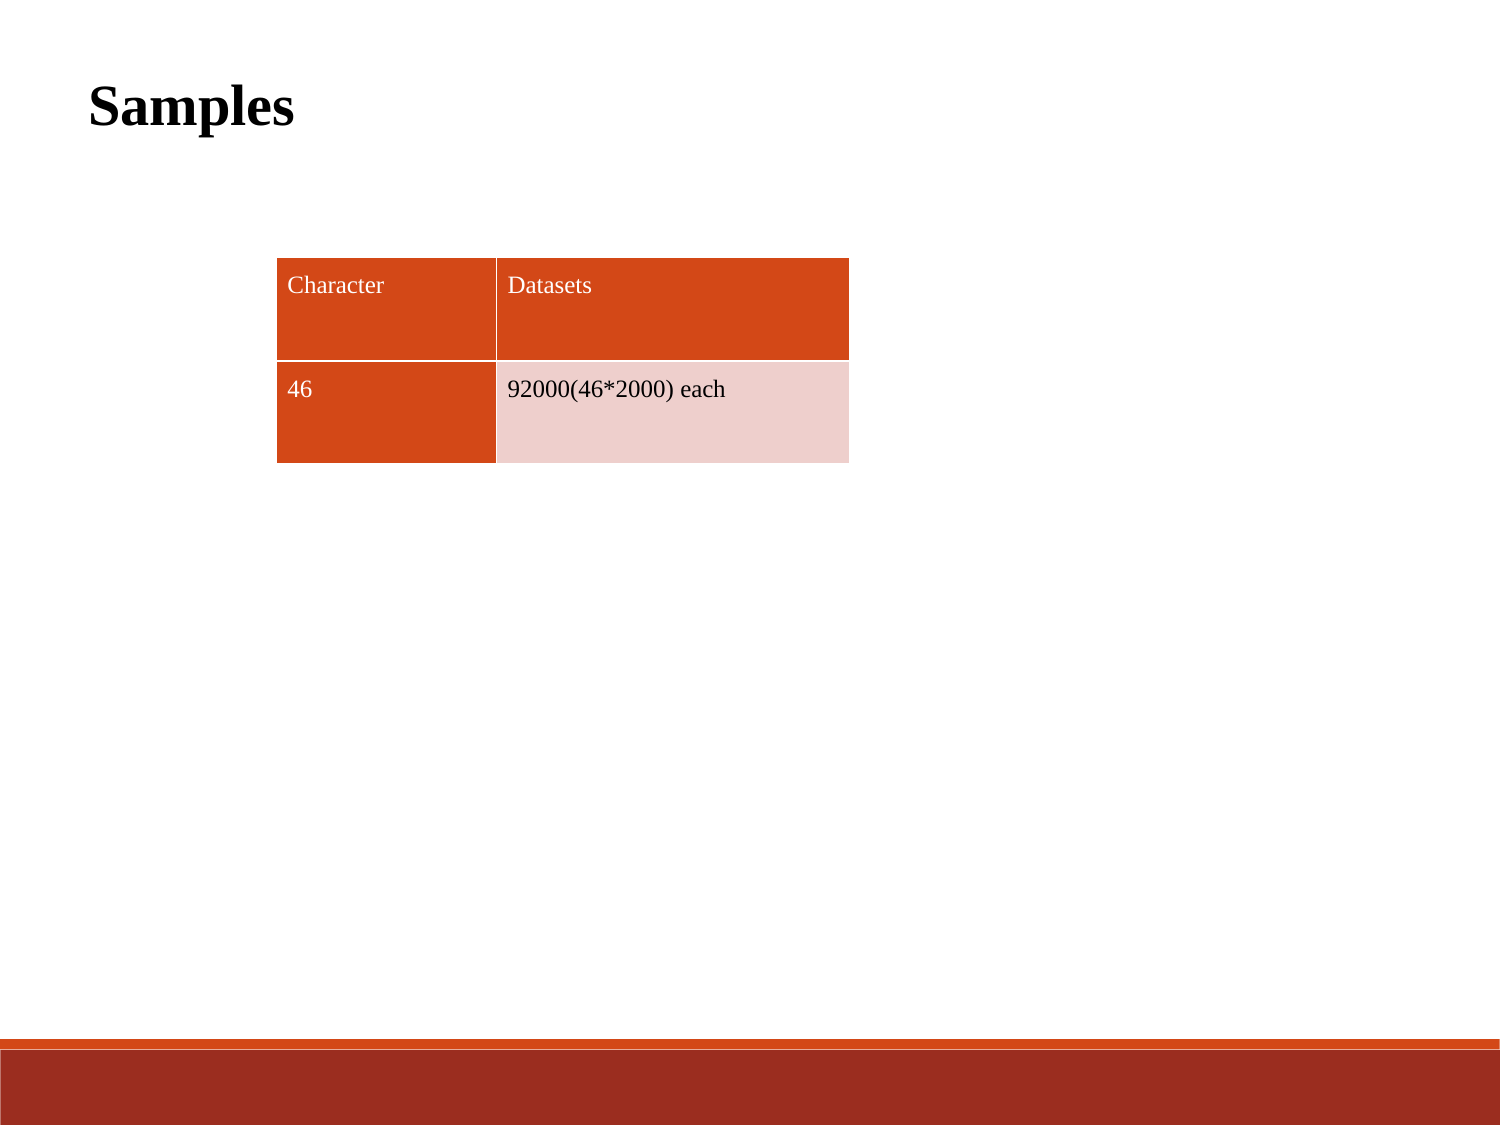

Samples
| Character | Datasets |
| --- | --- |
| 46 | 92000(46\*2000) each |